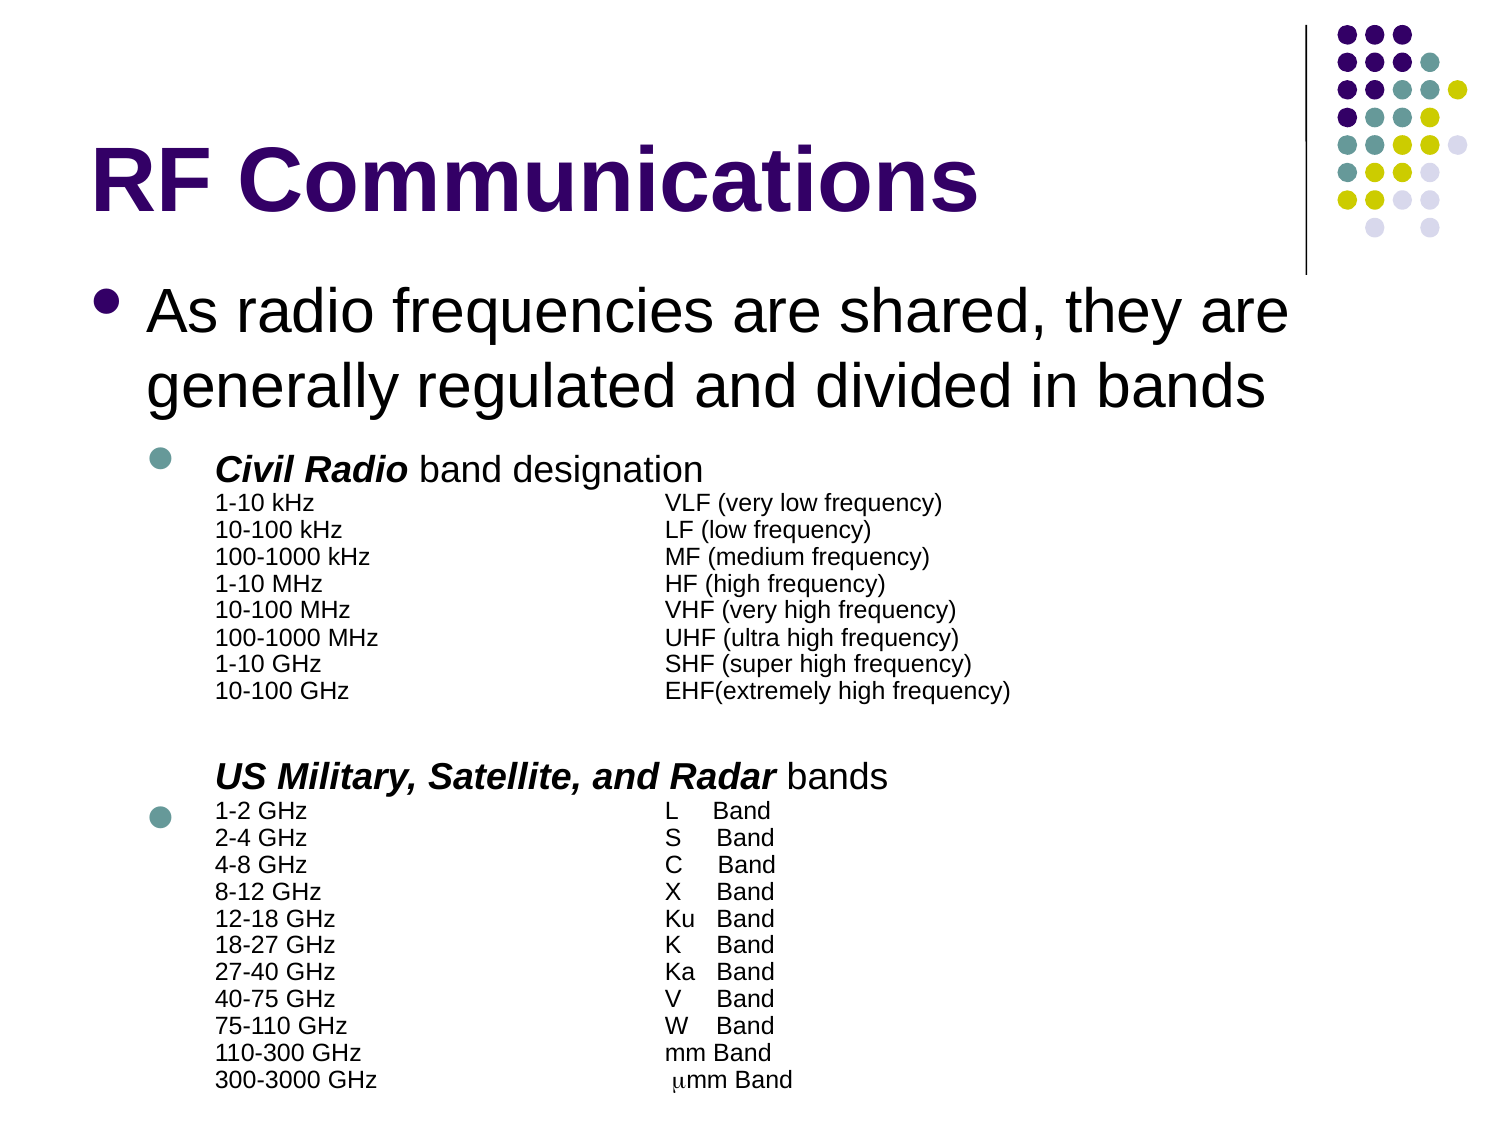

# RF Communications
As radio frequencies are shared, they are generally regulated and divided in bands

Civil Radio band designation
1-10 kHz			VLF (very low frequency)
10-100 kHz			LF (low frequency)
100-1000 kHz		MF (medium frequency)
1-10 MHz			HF (high frequency)
10-100 MHz			VHF (very high frequency)
100-1000 MHz		UHF (ultra high frequency)
1-10 GHz			SHF (super high frequency)
10-100 GHz			EHF(extremely high frequency)
US Military, Satellite, and Radar bands
1-2 GHz			L     Band
2-4 GHz			S     Band
4-8 GHz			C     Band
8-12 GHz			X     Band
12-18 GHz			Ku   Band
18-27 GHz			K     Band
27-40 GHz			Ka   Band
40-75 GHz			V     Band
75-110 GHz			W    Band
110-300 GHz			mm Band
300-3000 GHz      		 μmm Band